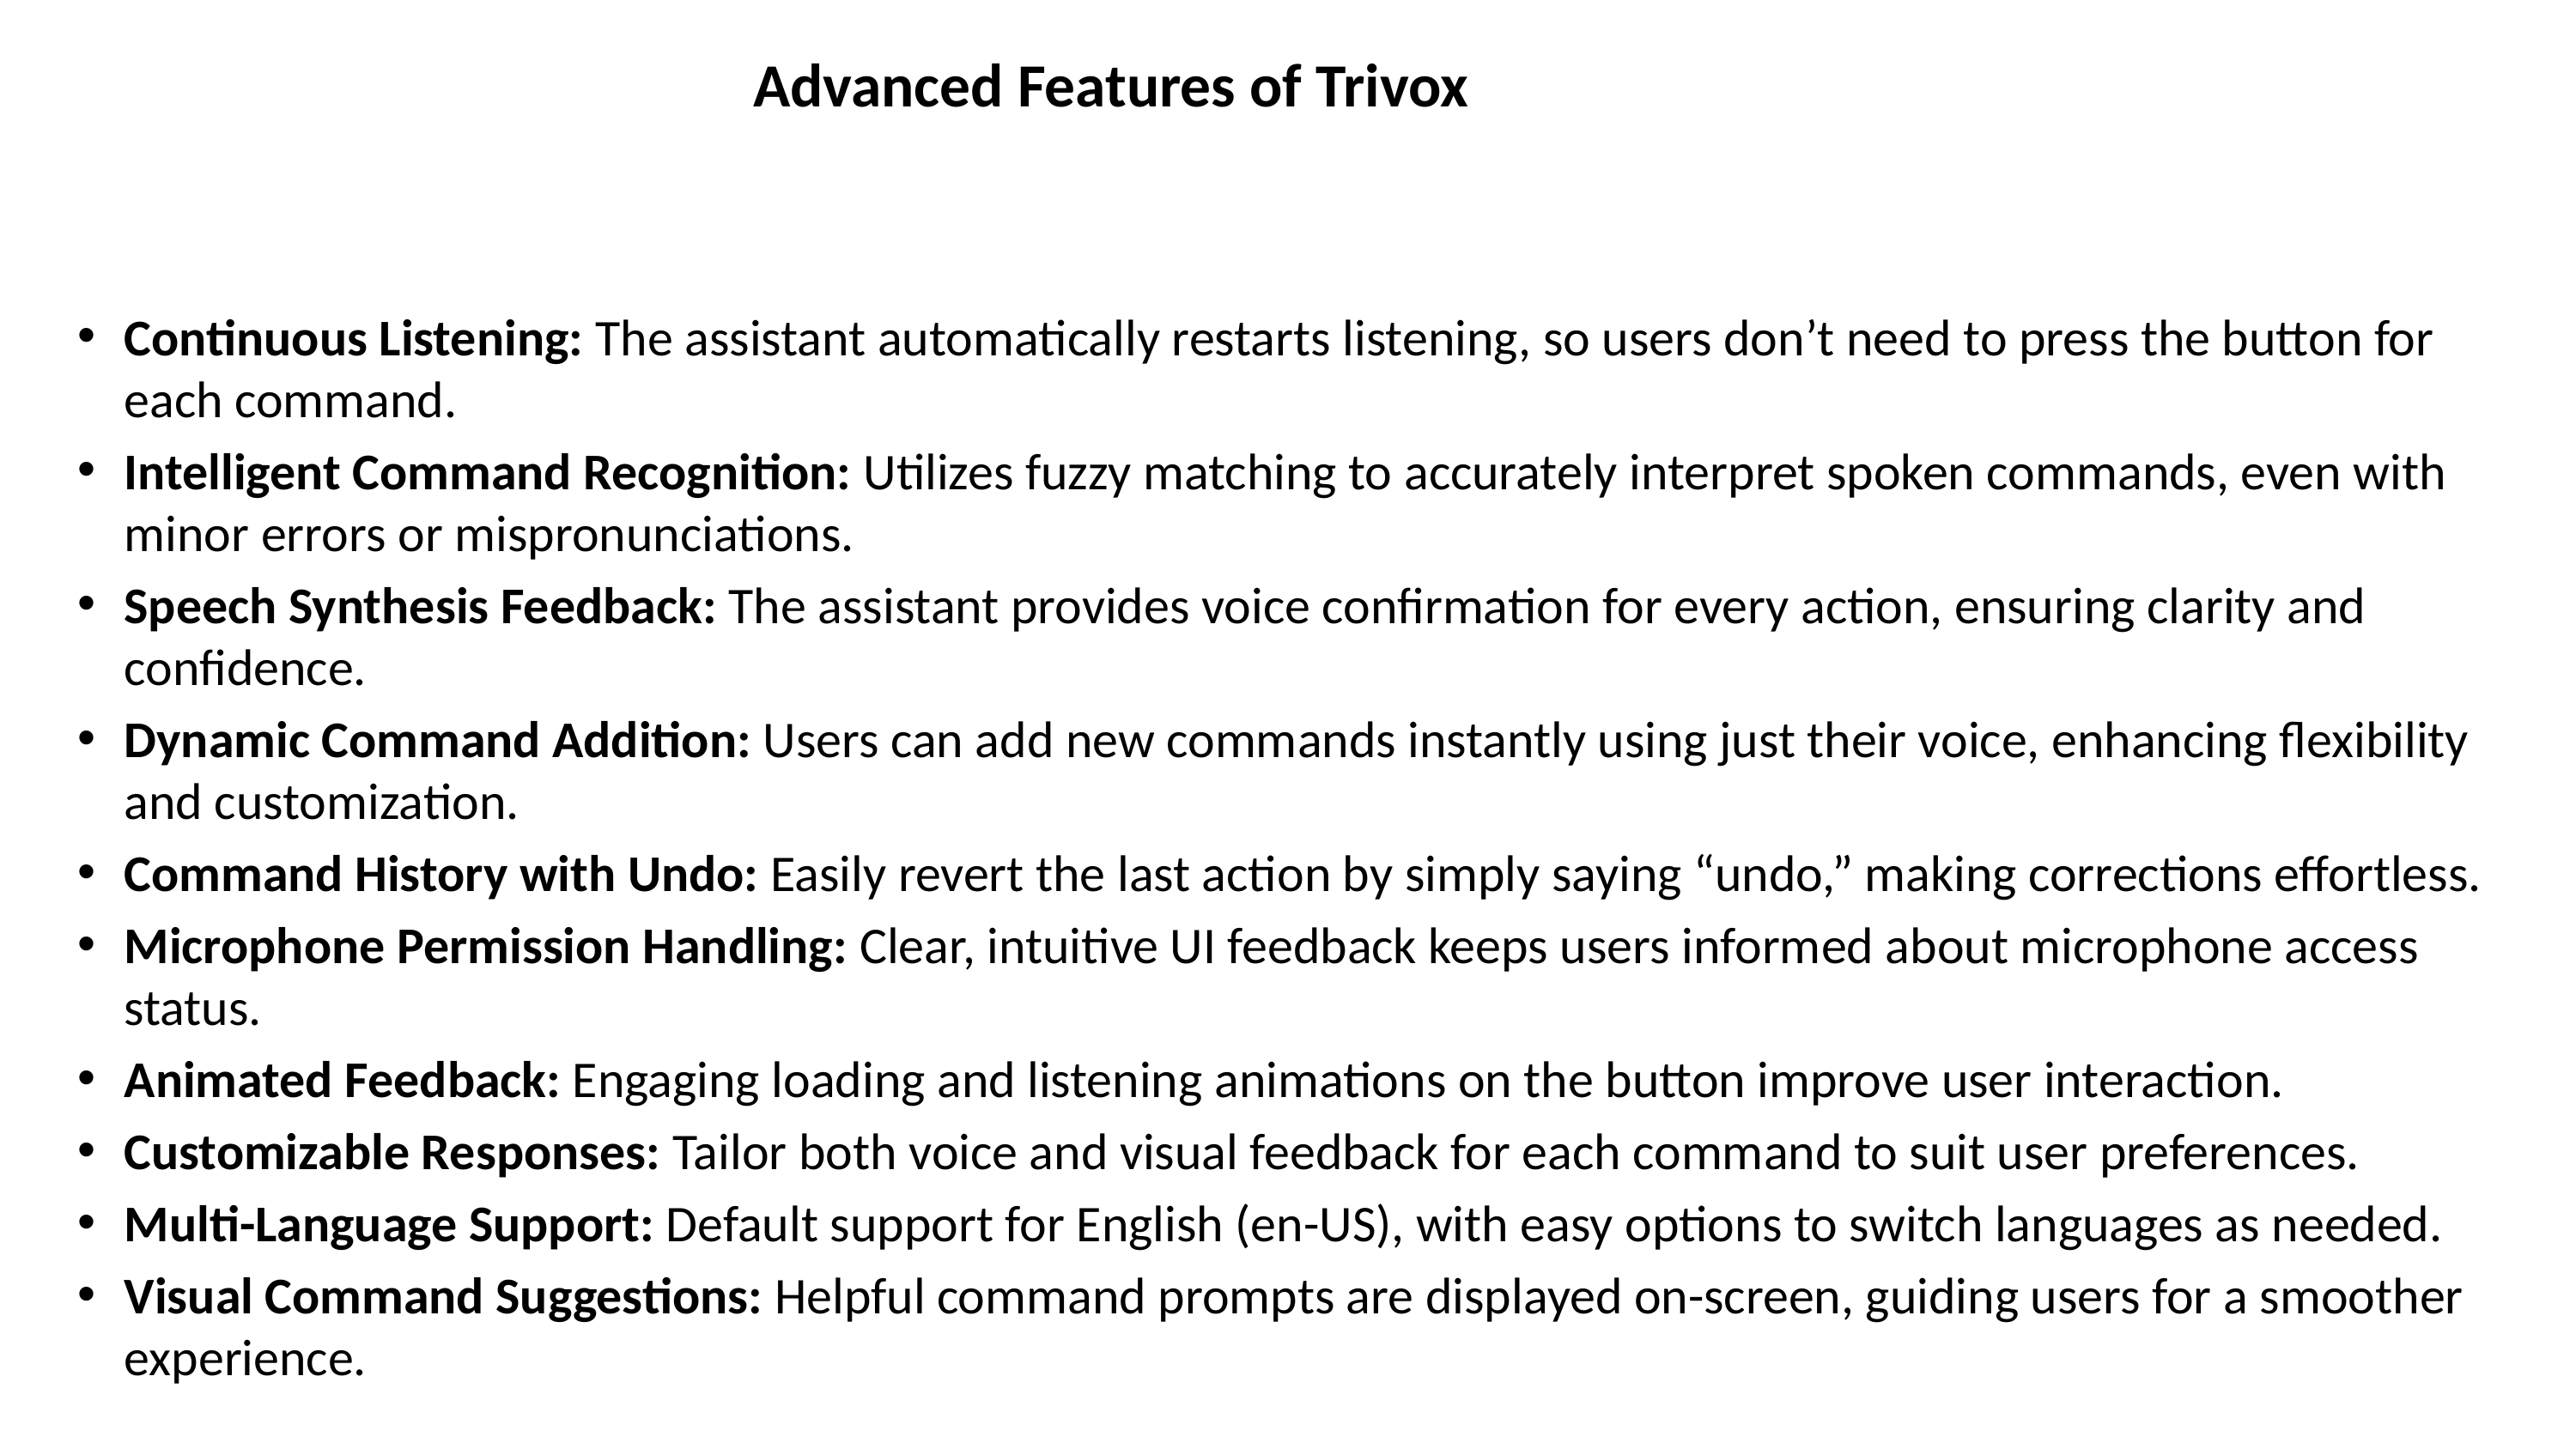

# Advanced Features of Trivox

Continuous Listening: The assistant automatically restarts listening, so users don’t need to press the button for each command.
Intelligent Command Recognition: Utilizes fuzzy matching to accurately interpret spoken commands, even with minor errors or mispronunciations.
Speech Synthesis Feedback: The assistant provides voice confirmation for every action, ensuring clarity and confidence.
Dynamic Command Addition: Users can add new commands instantly using just their voice, enhancing flexibility and customization.
Command History with Undo: Easily revert the last action by simply saying “undo,” making corrections effortless.
Microphone Permission Handling: Clear, intuitive UI feedback keeps users informed about microphone access status.
Animated Feedback: Engaging loading and listening animations on the button improve user interaction.
Customizable Responses: Tailor both voice and visual feedback for each command to suit user preferences.
Multi-Language Support: Default support for English (en-US), with easy options to switch languages as needed.
Visual Command Suggestions: Helpful command prompts are displayed on-screen, guiding users for a smoother experience.